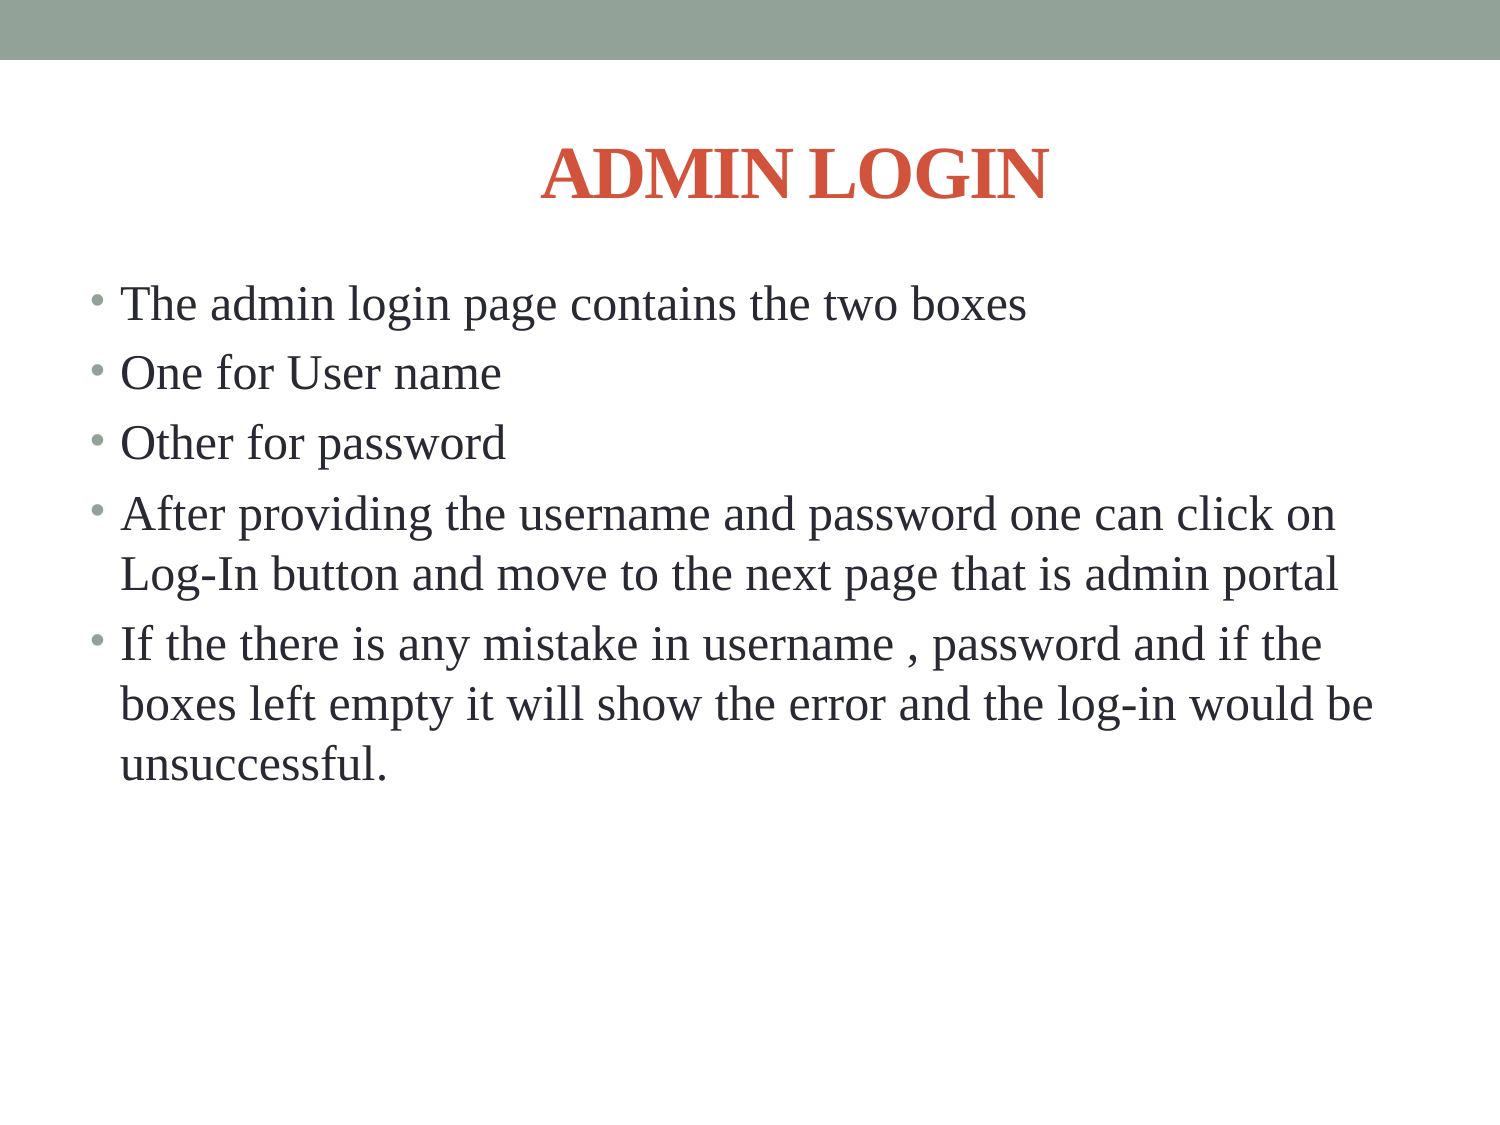

# ADMIN LOGIN
The admin login page contains the two boxes
One for User name
Other for password
After providing the username and password one can click on Log-In button and move to the next page that is admin portal
If the there is any mistake in username , password and if the boxes left empty it will show the error and the log-in would be unsuccessful.